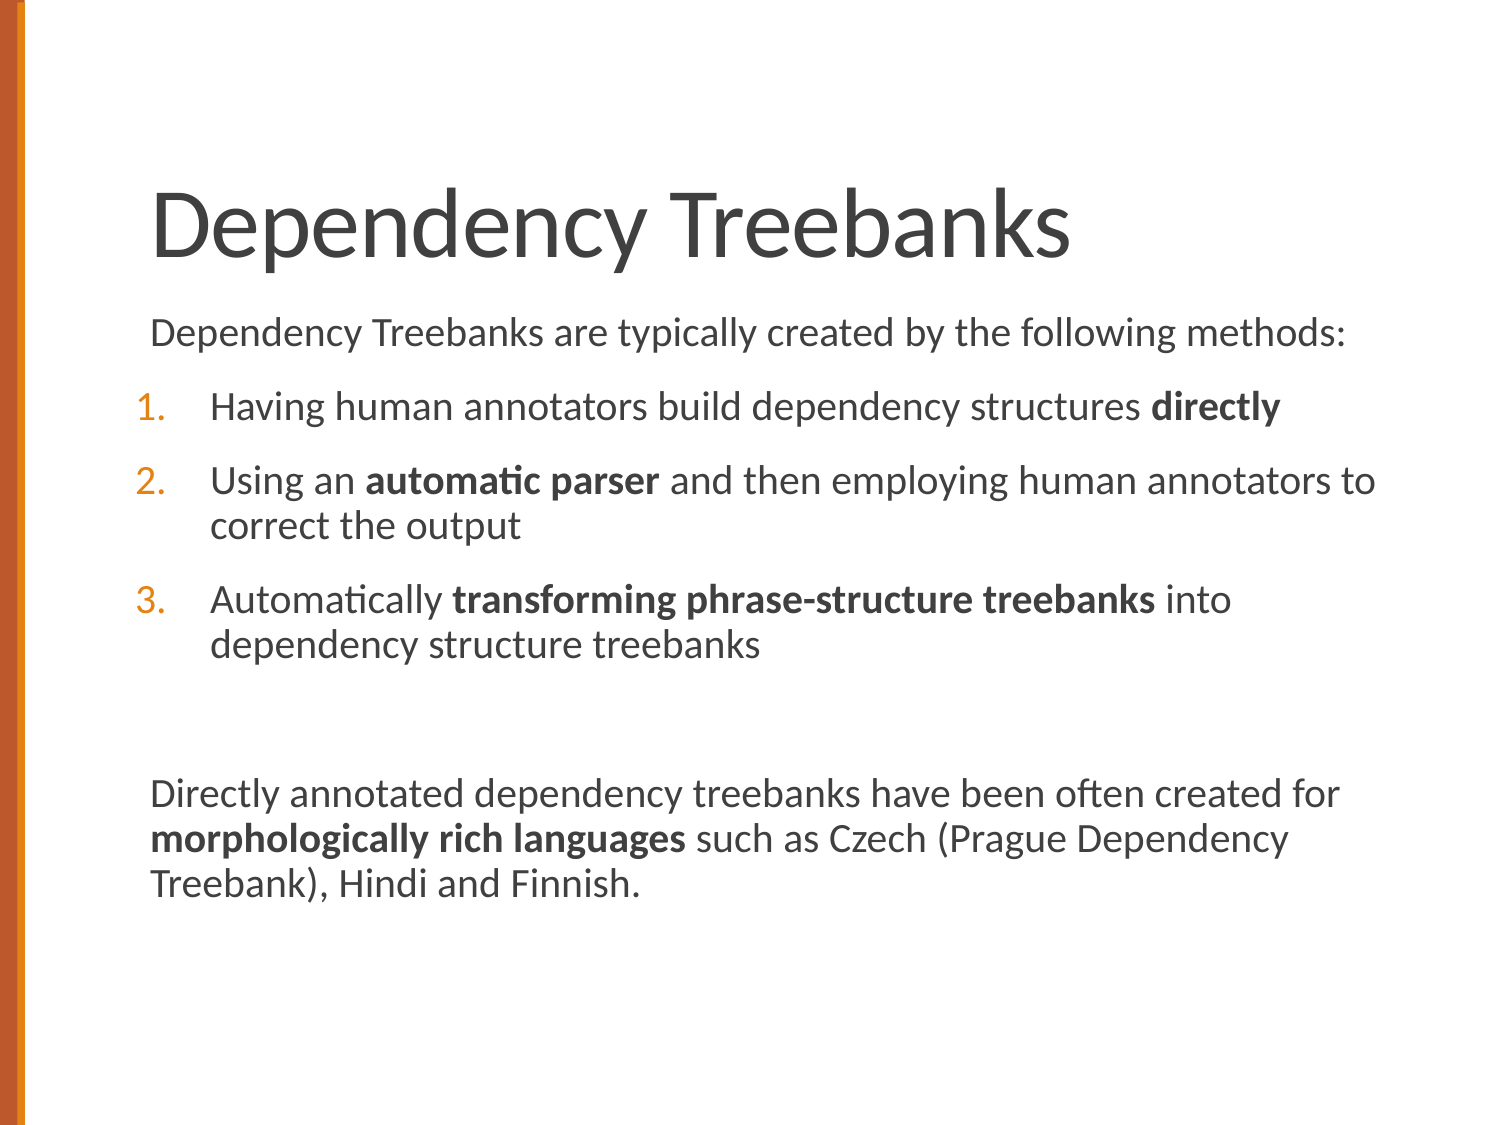

# Dependency Treebanks
Dependency Treebanks are typically created by the following methods:
Having human annotators build dependency structures directly
Using an automatic parser and then employing human annotators to correct the output
Automatically transforming phrase-structure treebanks into dependency structure treebanks

Directly annotated dependency treebanks have been often created for morphologically rich languages such as Czech (Prague Dependency Treebank), Hindi and Finnish.